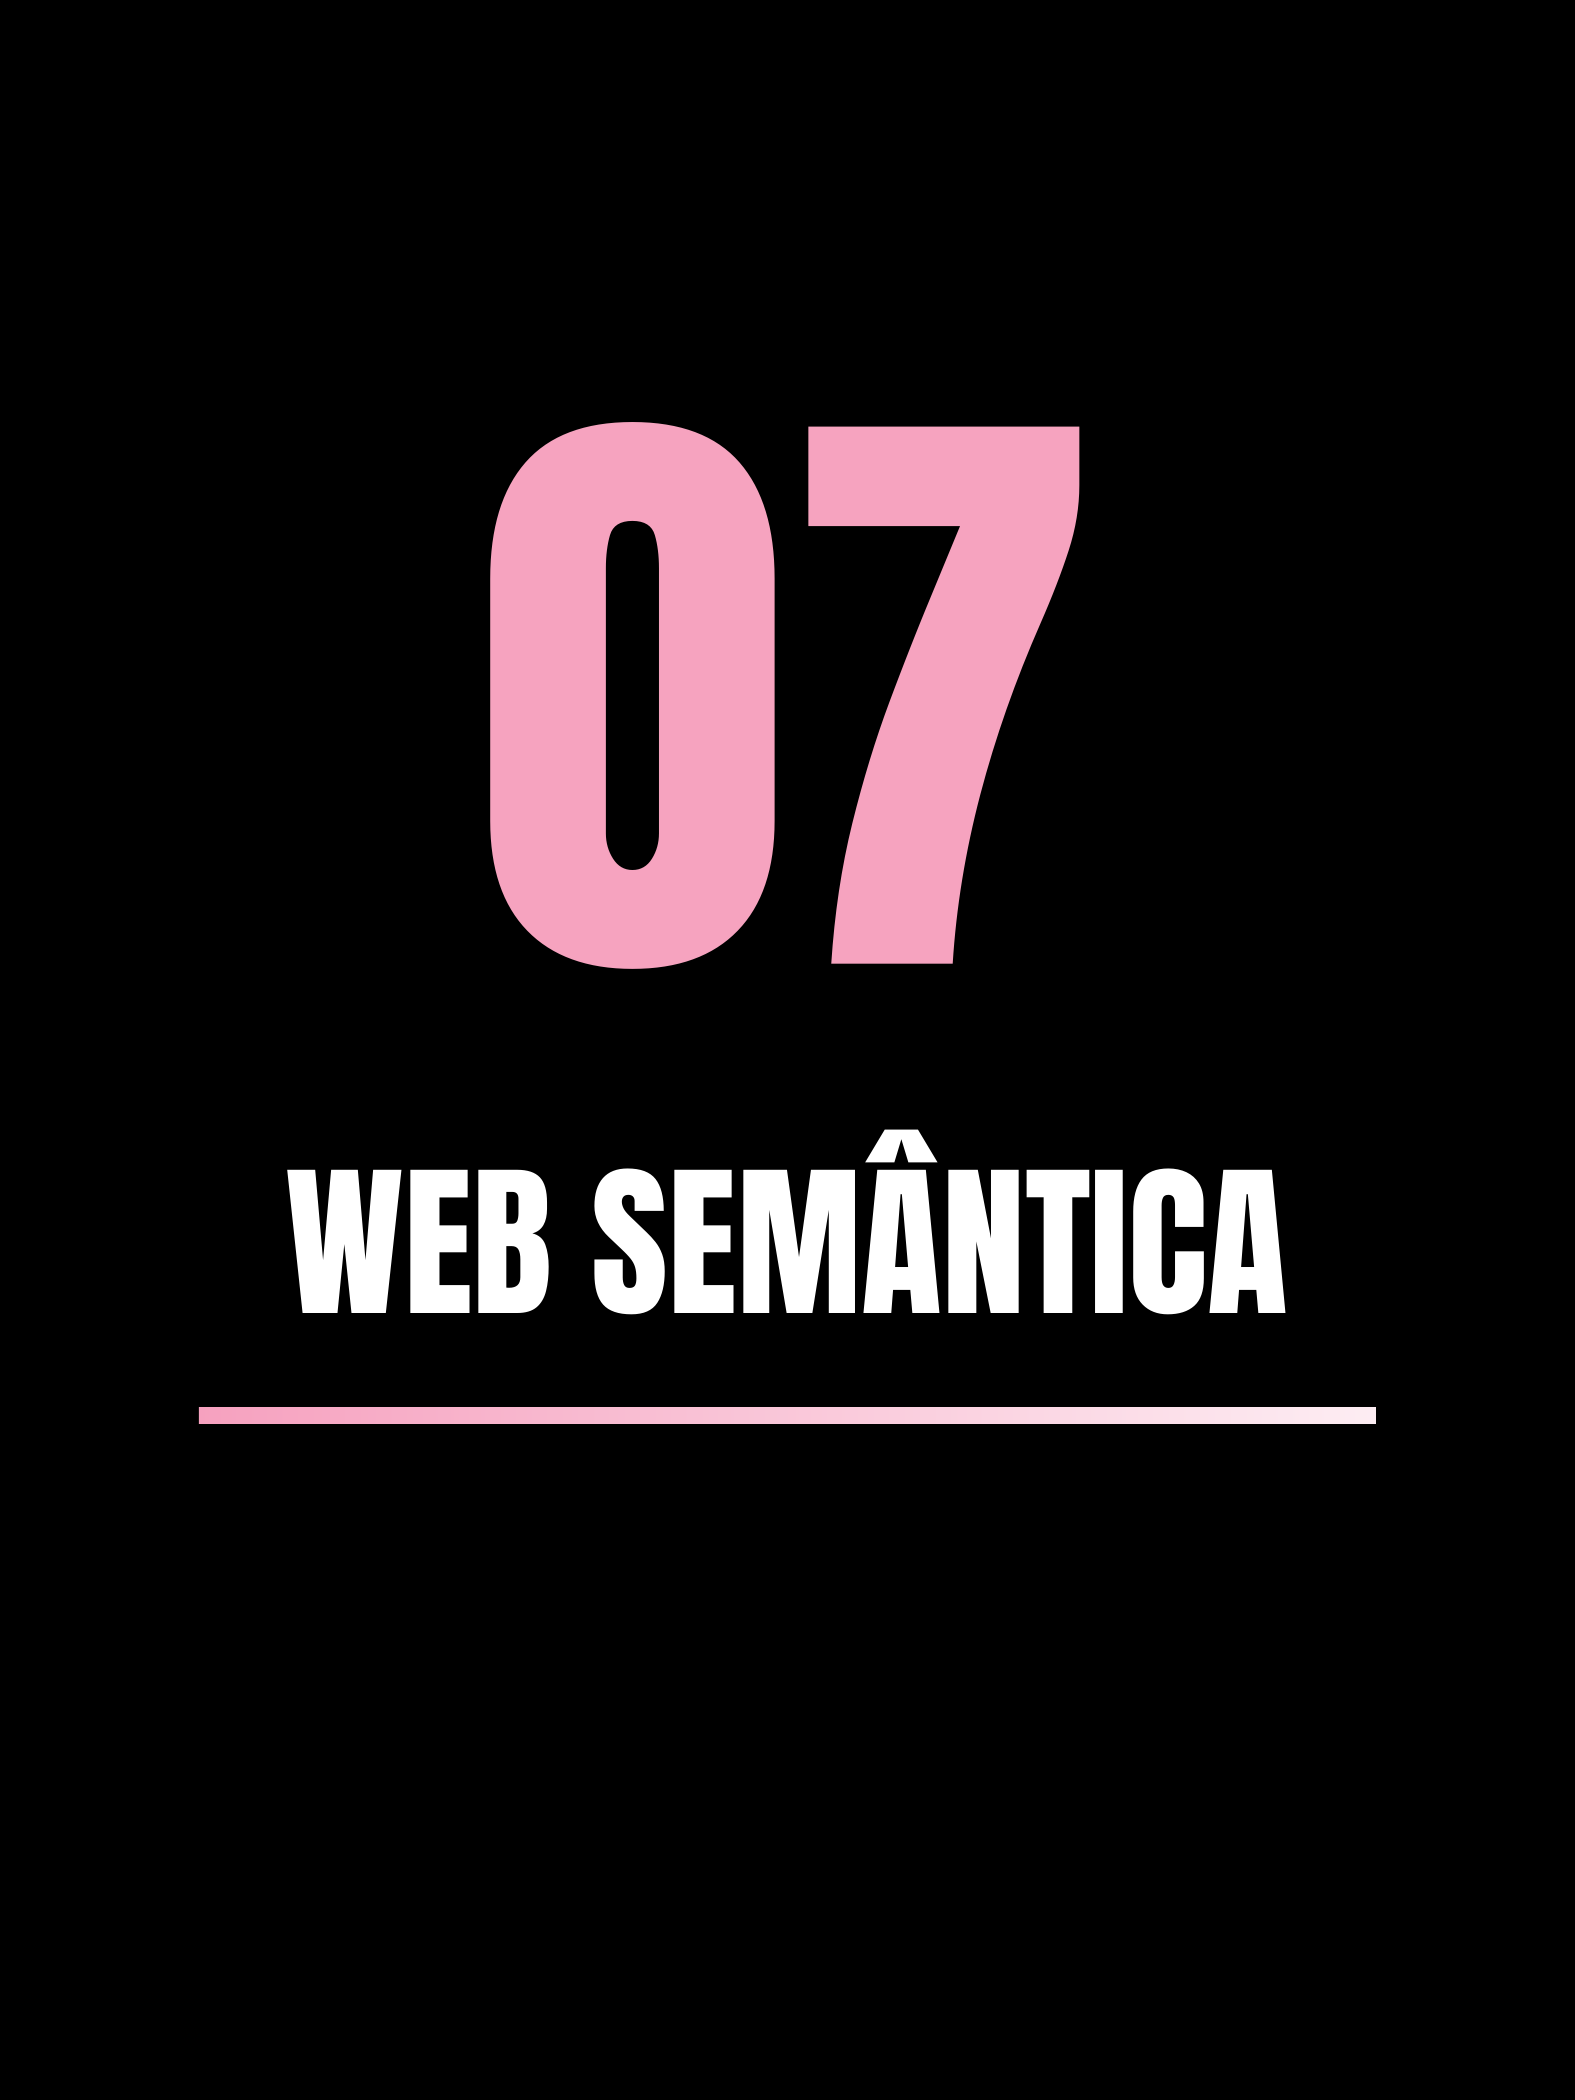

07
WEB SEMÂNTICA

HTML 5 MASTERS JEDI - MARCOS PELAEZ
19